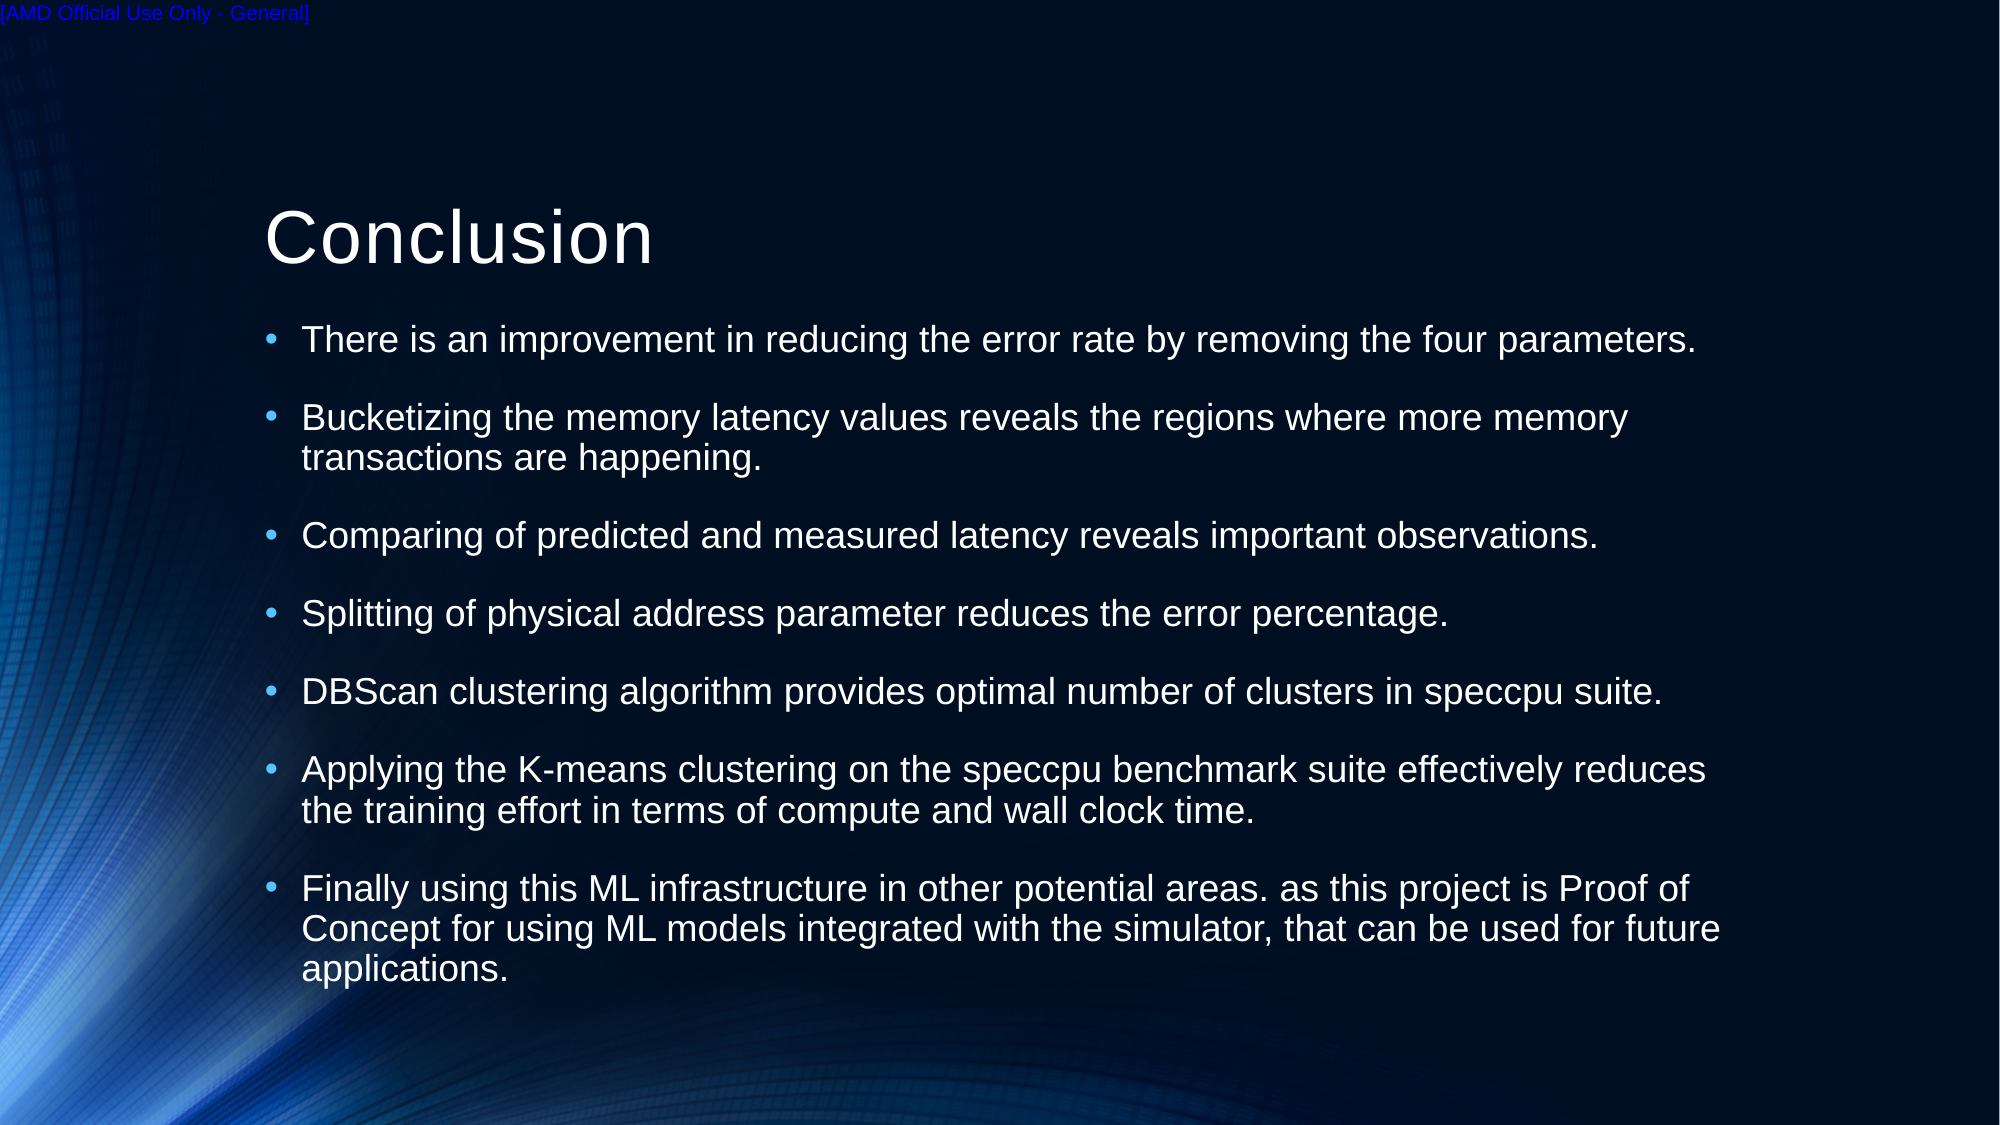

# Conclusion
There is an improvement in reducing the error rate by removing the four parameters.
Bucketizing the memory latency values reveals the regions where more memory transactions are happening.
Comparing of predicted and measured latency reveals important observations.
Splitting of physical address parameter reduces the error percentage.
DBScan clustering algorithm provides optimal number of clusters in speccpu suite.
Applying the K-means clustering on the speccpu benchmark suite effectively reduces the training effort in terms of compute and wall clock time.
Finally using this ML infrastructure in other potential areas. as this project is Proof of Concept for using ML models integrated with the simulator, that can be used for future applications.